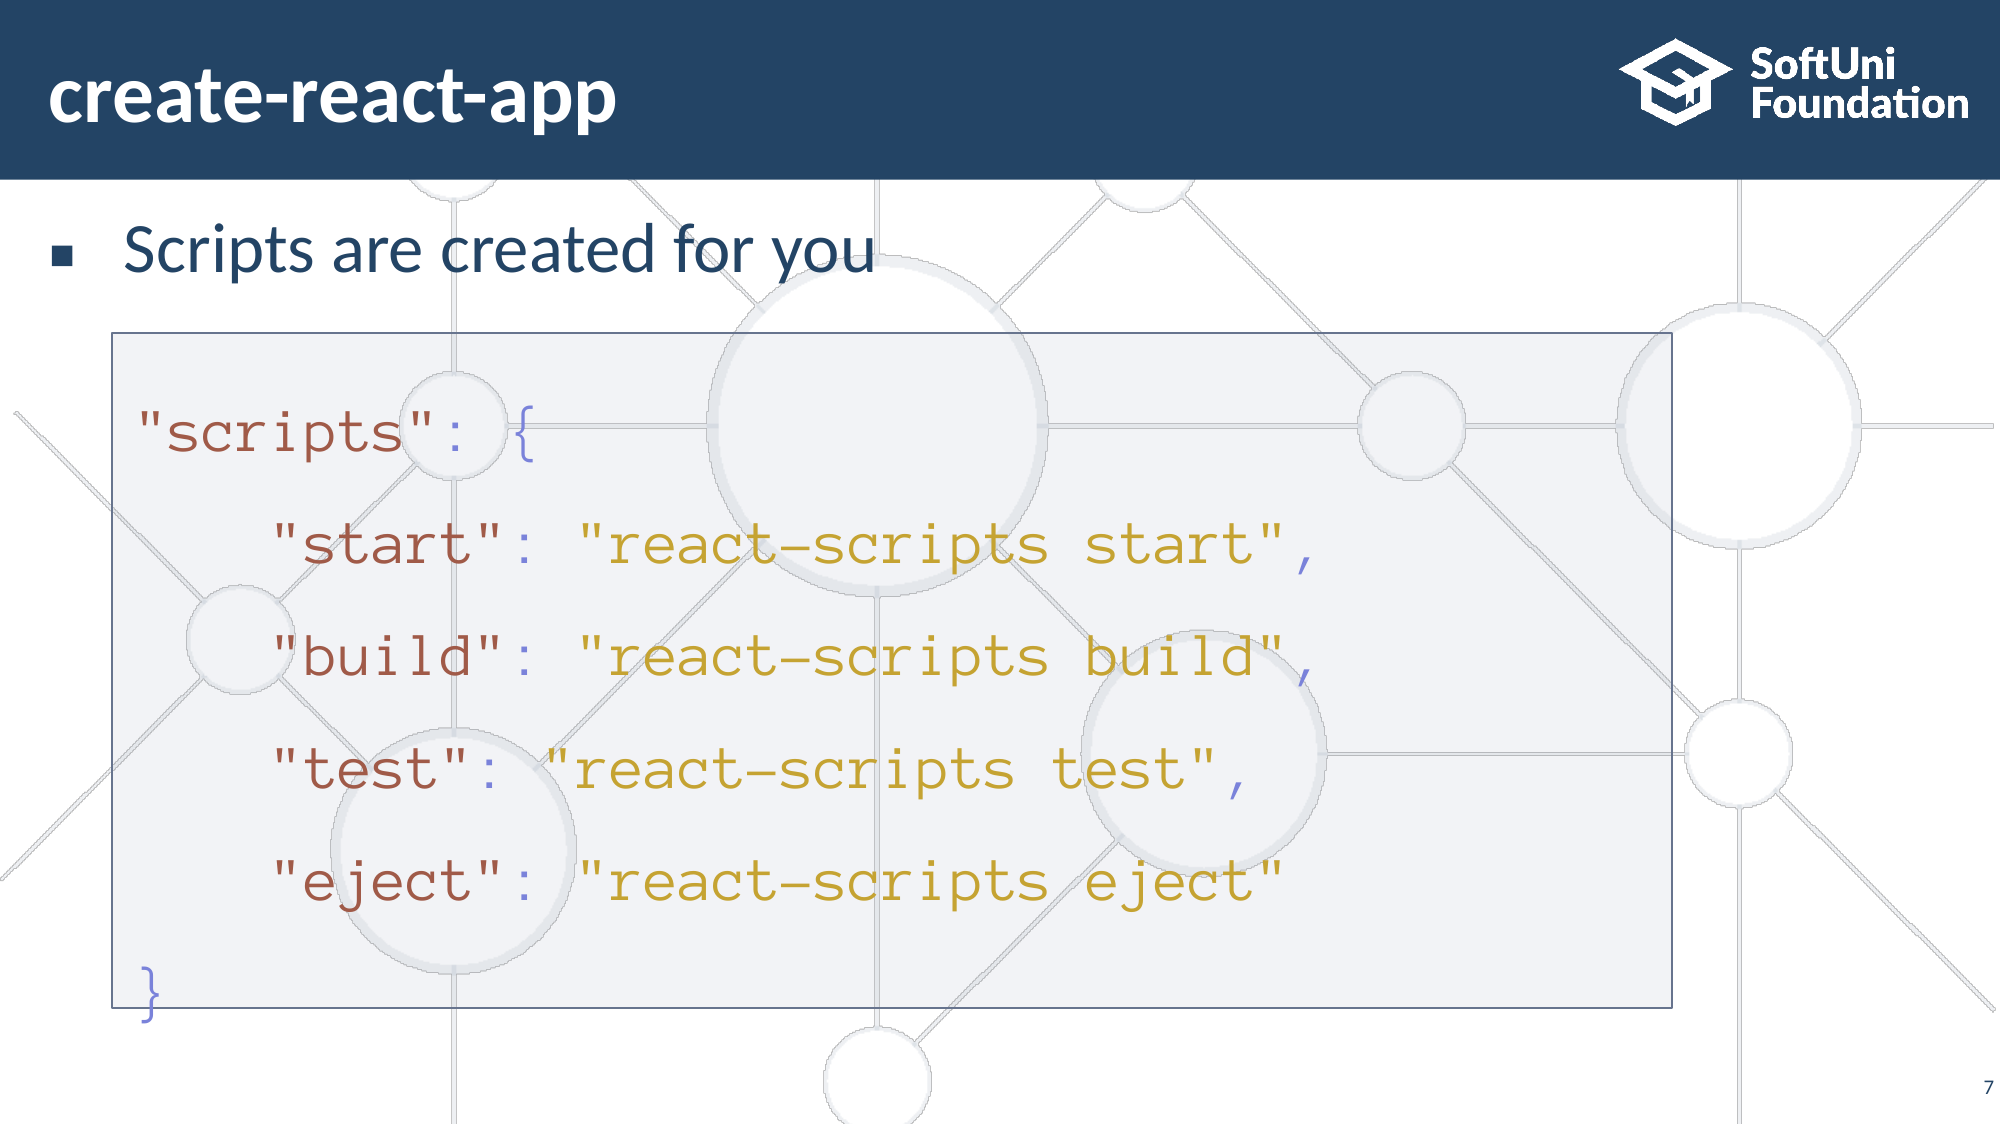

# create-react-app
Scripts are created for you

"scripts": {
    "start": "react-scripts start",
    "build": "react-scripts build",
    "test": "react-scripts test",
    "eject": "react-scripts eject"
}

7